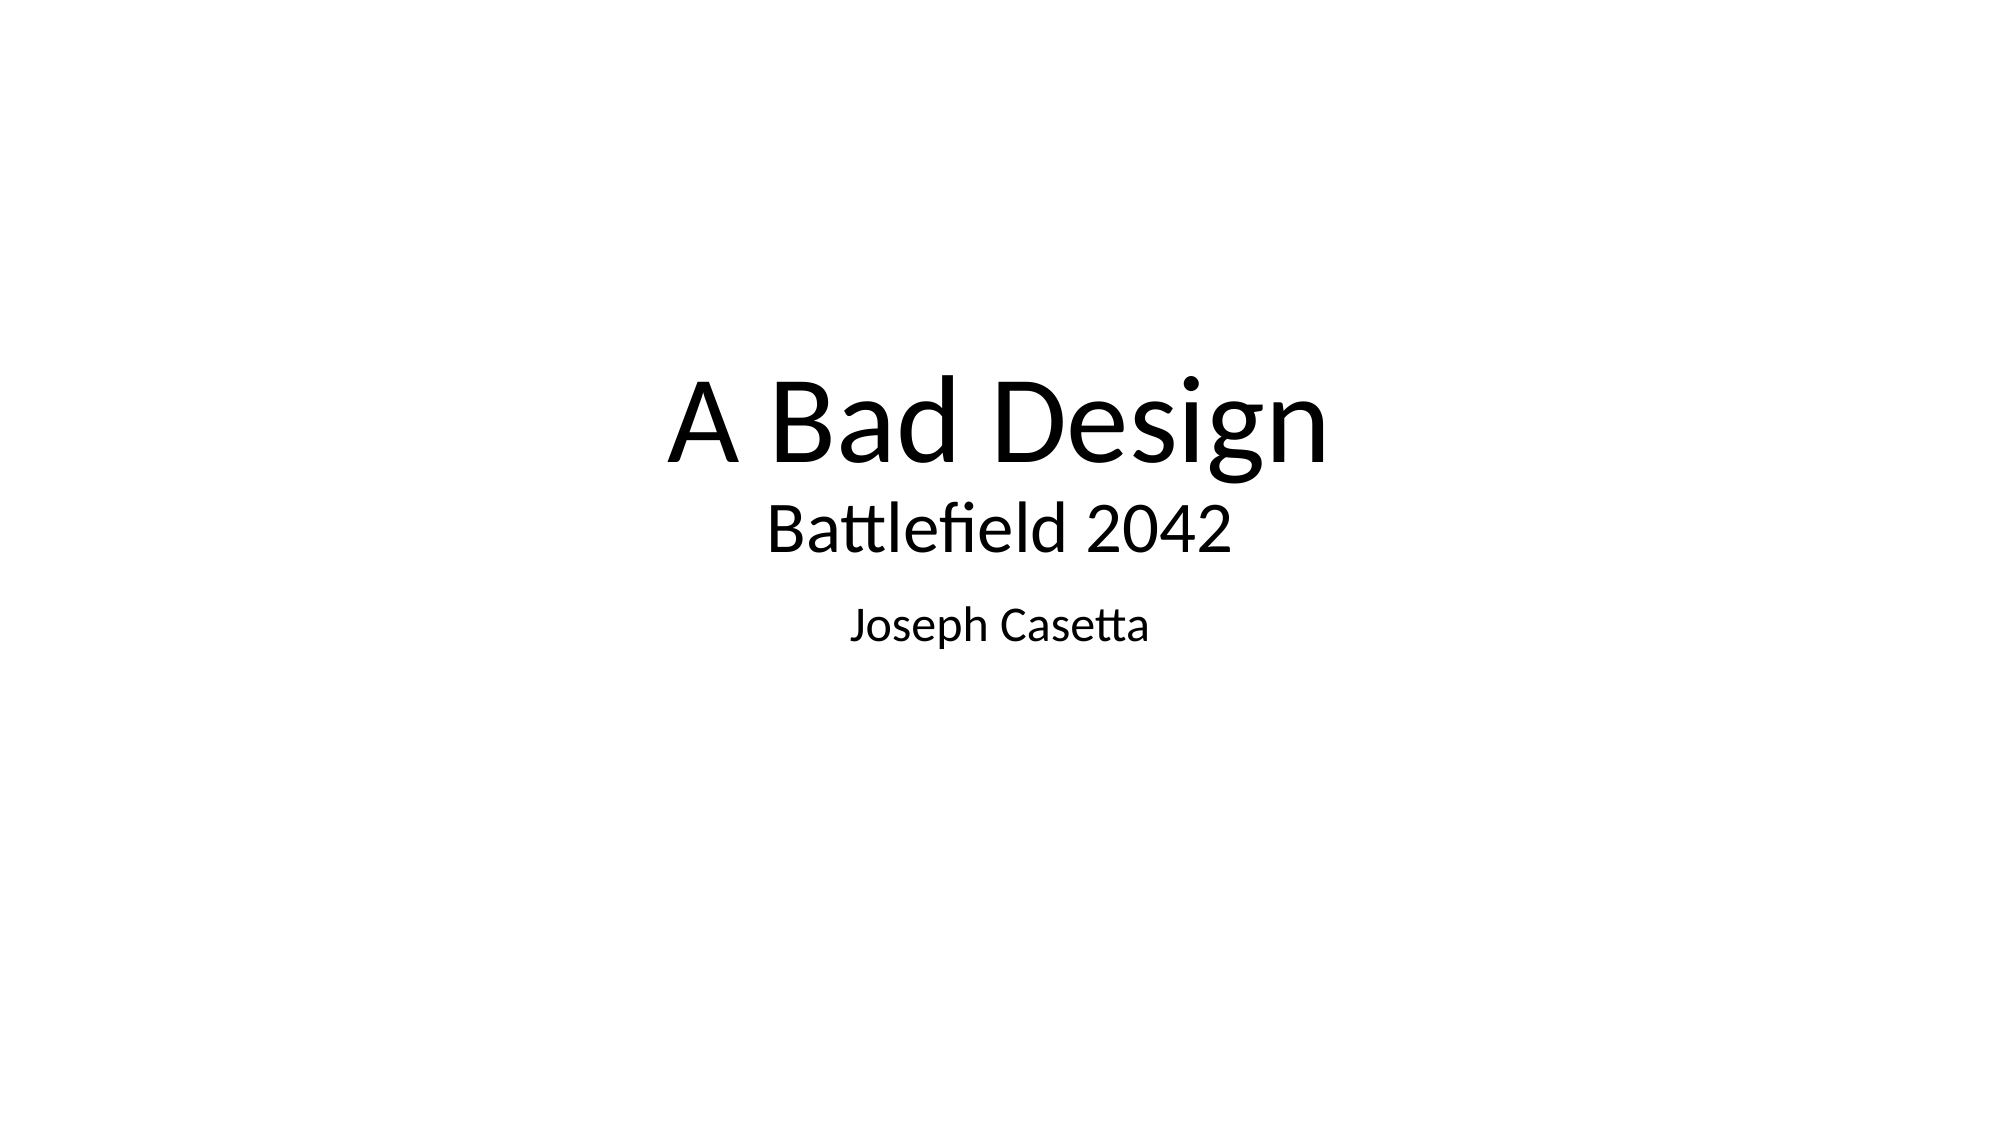

# A Bad Design Battlefield 2042
Joseph Casetta